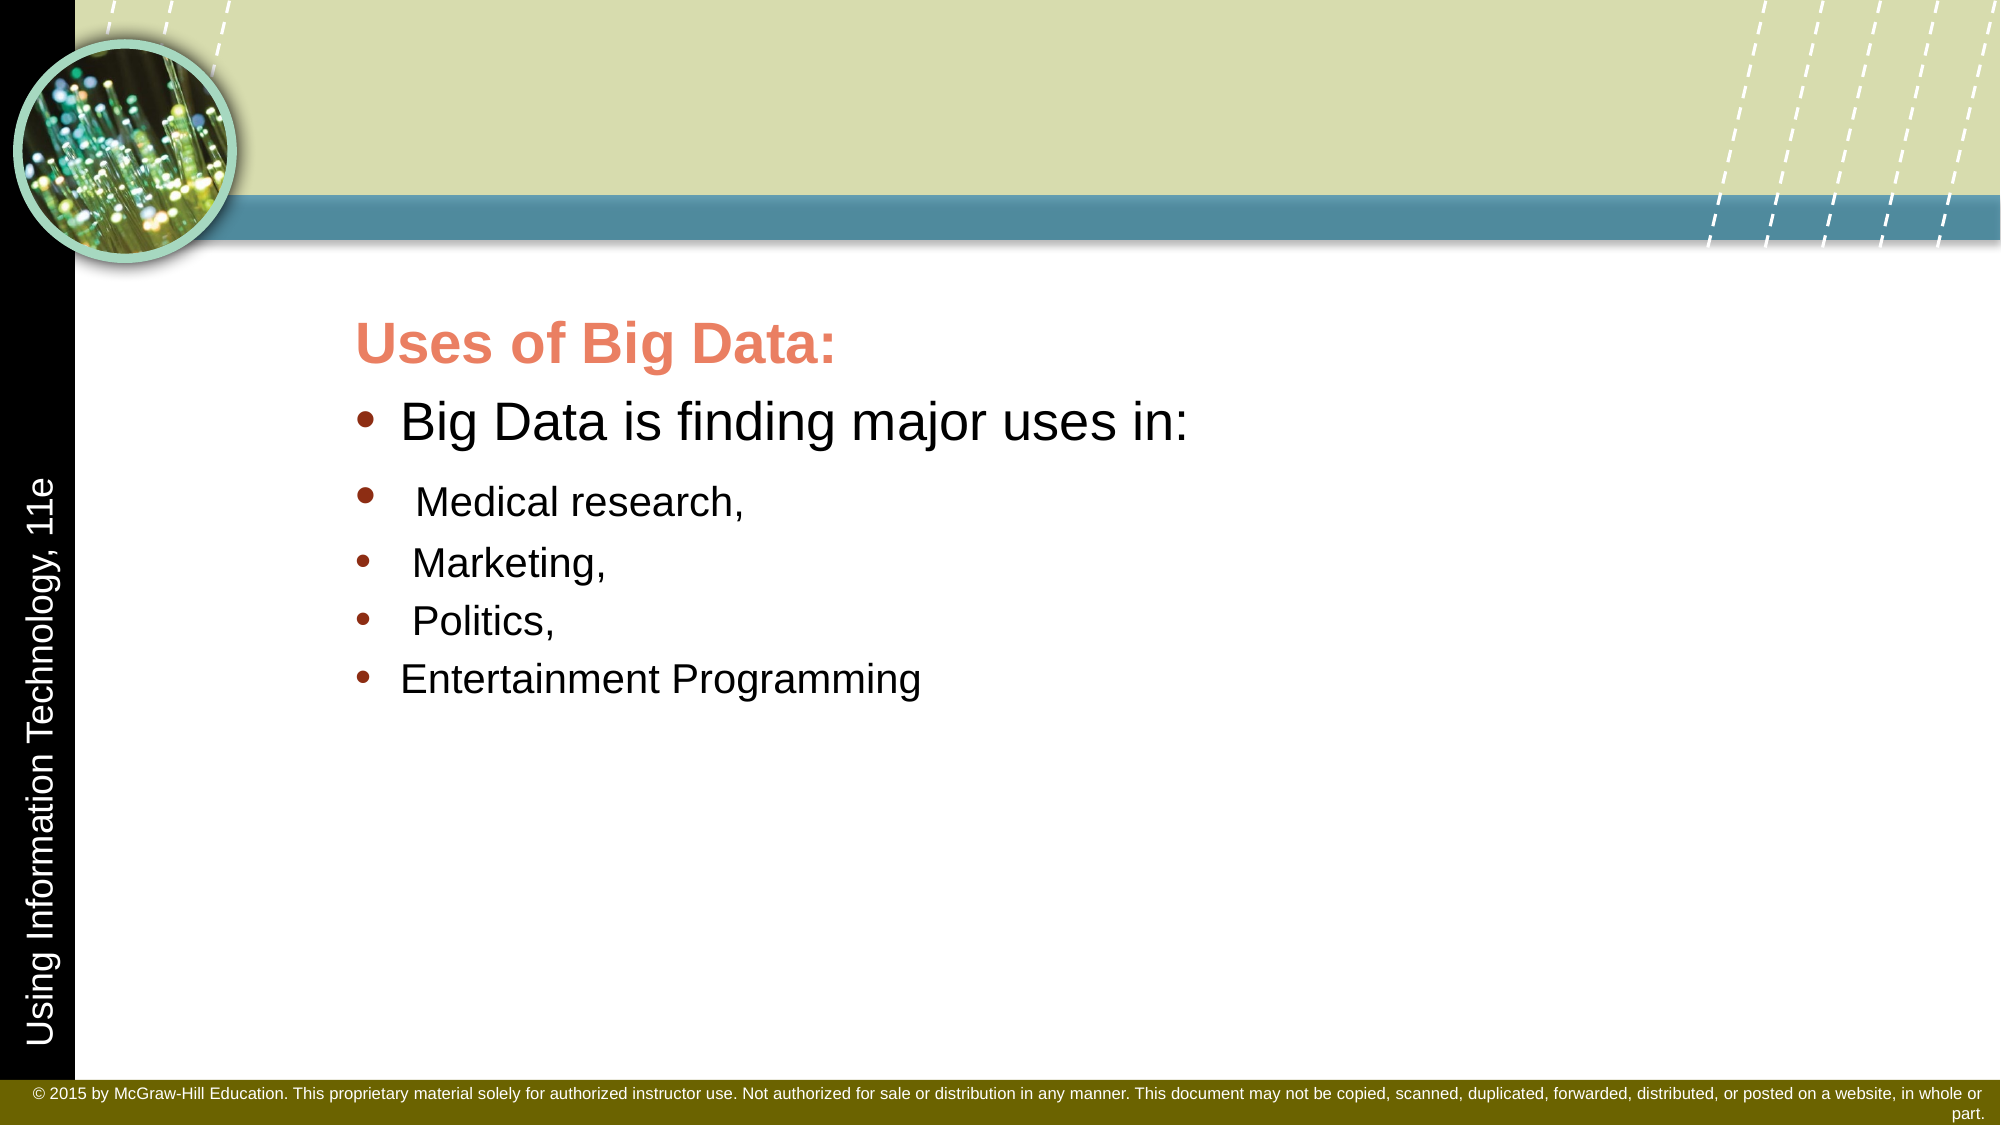

Uses of Big Data:
Big Data is finding major uses in:
 Medical research,
 Marketing,
 Politics,
Entertainment Programming